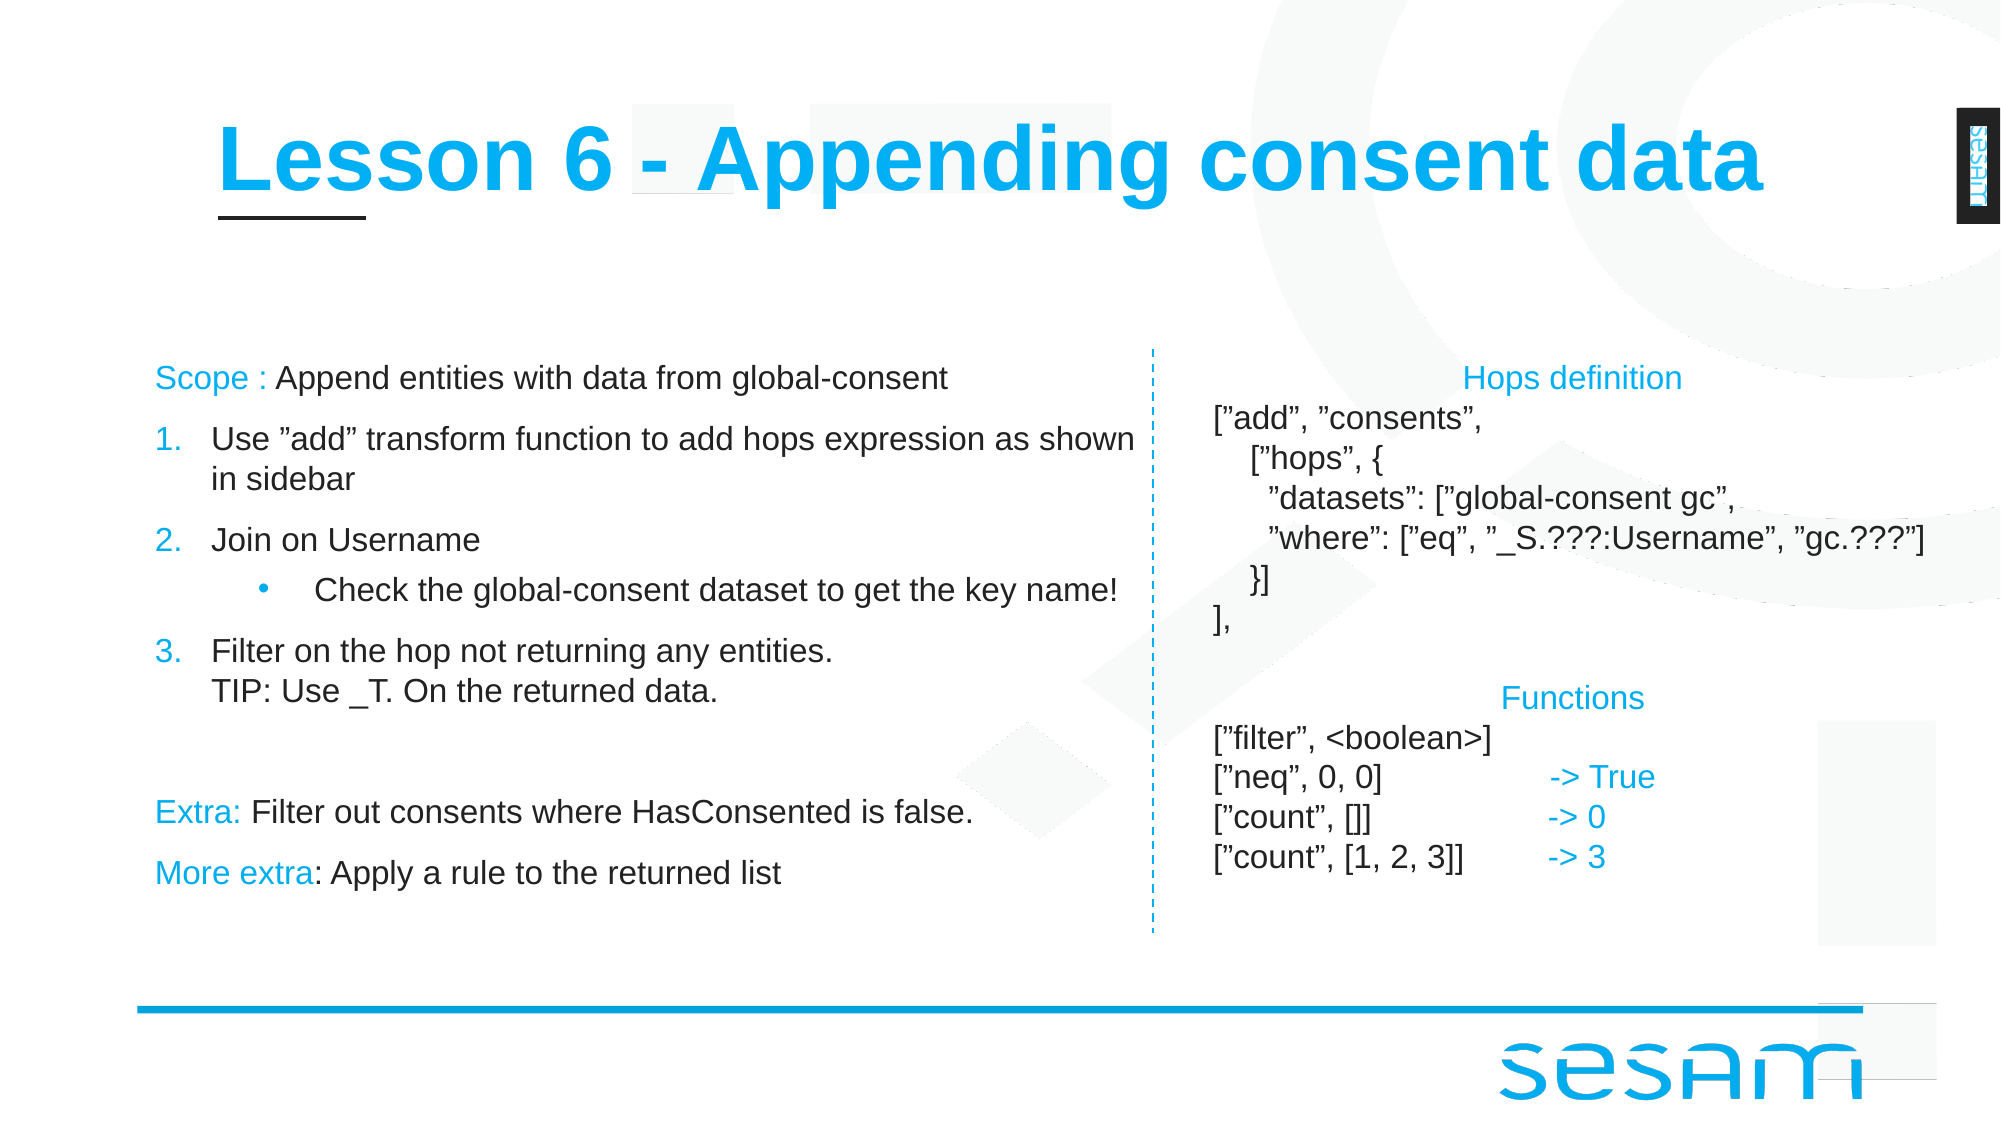

# Lesson 6 - Appending consent data
Hops definition
[”add”, ”consents”,
    [”hops”, {
      ”datasets”: [”global-consent gc”,
      ”where”: [”eq”, ”_S.???:Username”, ”gc.???”]
    }]
],

Functions
[”filter”, <boolean>]
[”neq”, 0, 0]                  -> True
[”count”, []]                   -> 0
[”count”, [1, 2, 3]]         -> 3
Scope : Append entities with data from global-consent
Use ”add” transform function to add hops expression as shown in sidebar
Join on Username
Check the global-consent dataset to get the key name!
Filter on the hop not returning any entities.
TIP: Use _T. On the returned data.

Extra: Filter out consents where HasConsented is false.
More extra: Apply a rule to the returned list